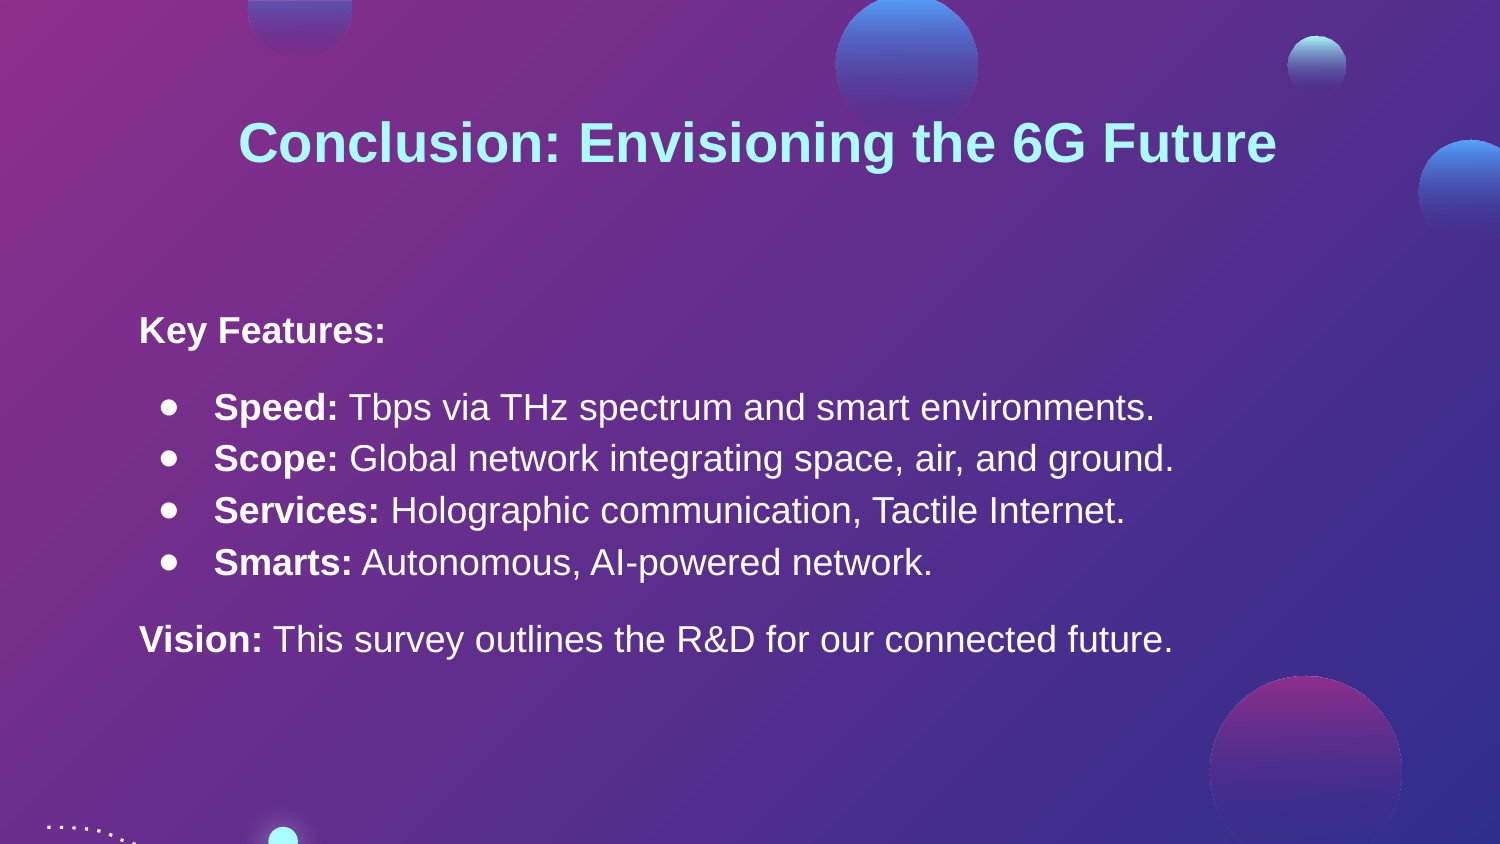

# Conclusion: Envisioning the 6G Future
Key Features:
Speed: Tbps via THz spectrum and smart environments.
Scope: Global network integrating space, air, and ground.
Services: Holographic communication, Tactile Internet.
Smarts: Autonomous, AI-powered network.
Vision: This survey outlines the R&D for our connected future.